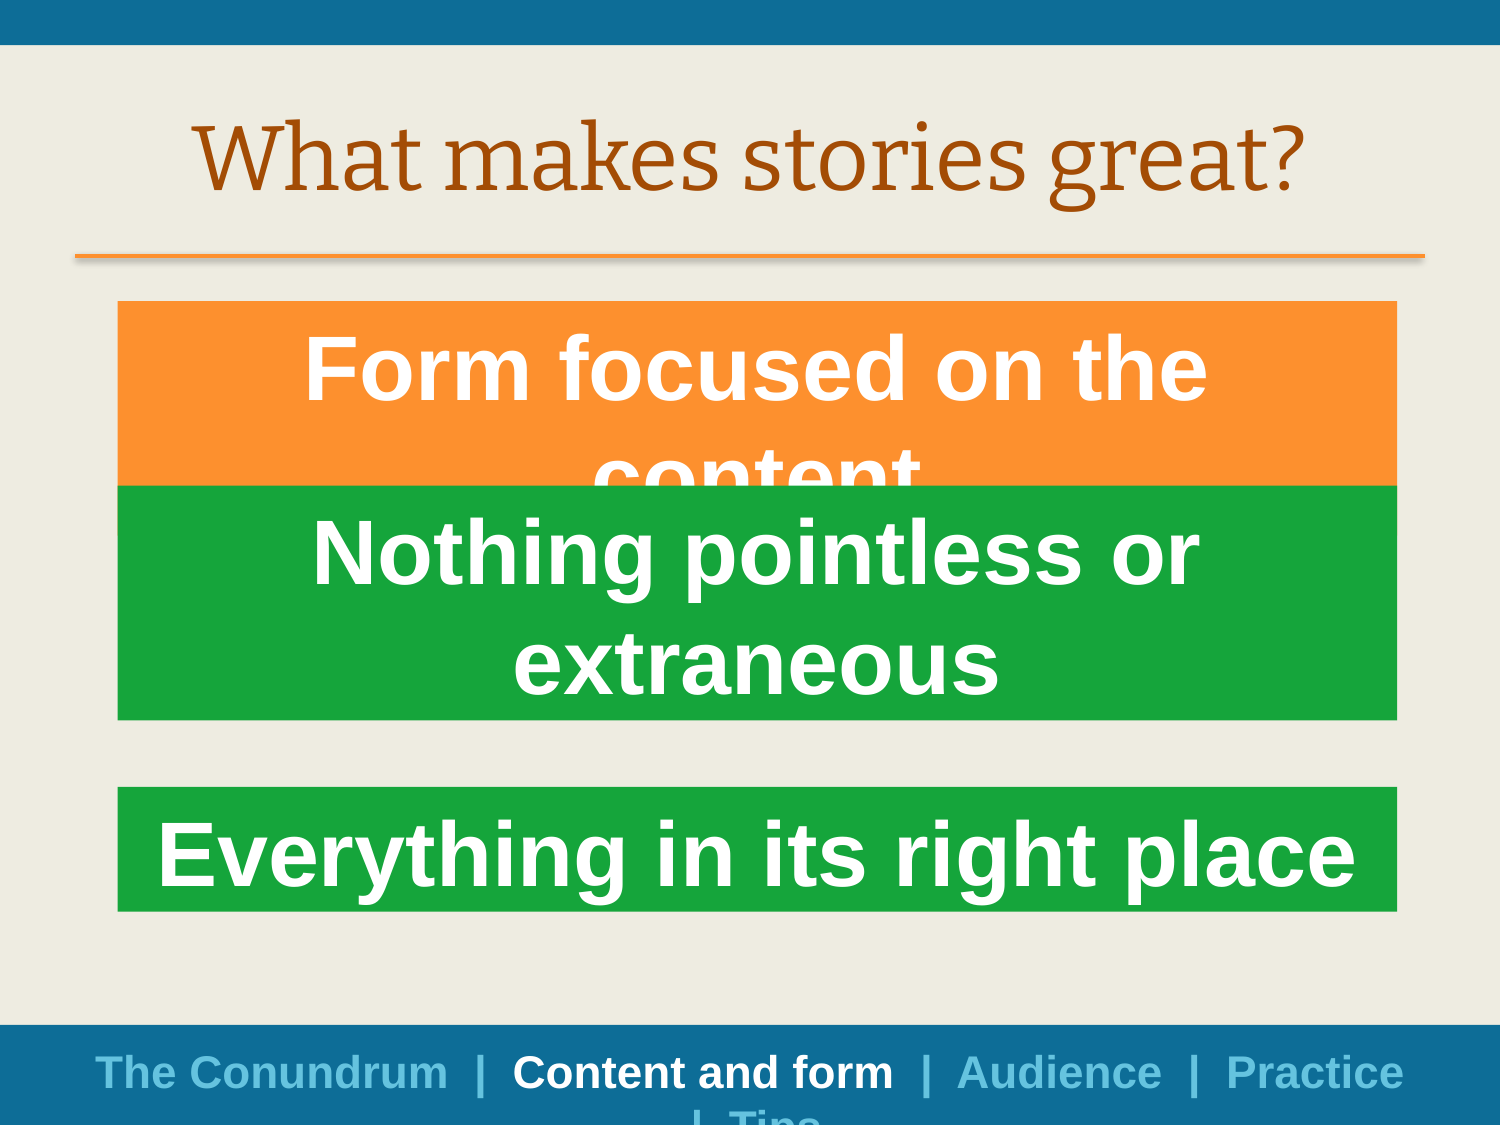

# What makes stories great?
Form focused on the content
Nothing pointless or extraneous
Everything in its right place
The Conundrum  |  Content and form  |  Audience  |  Practice  |  Tips